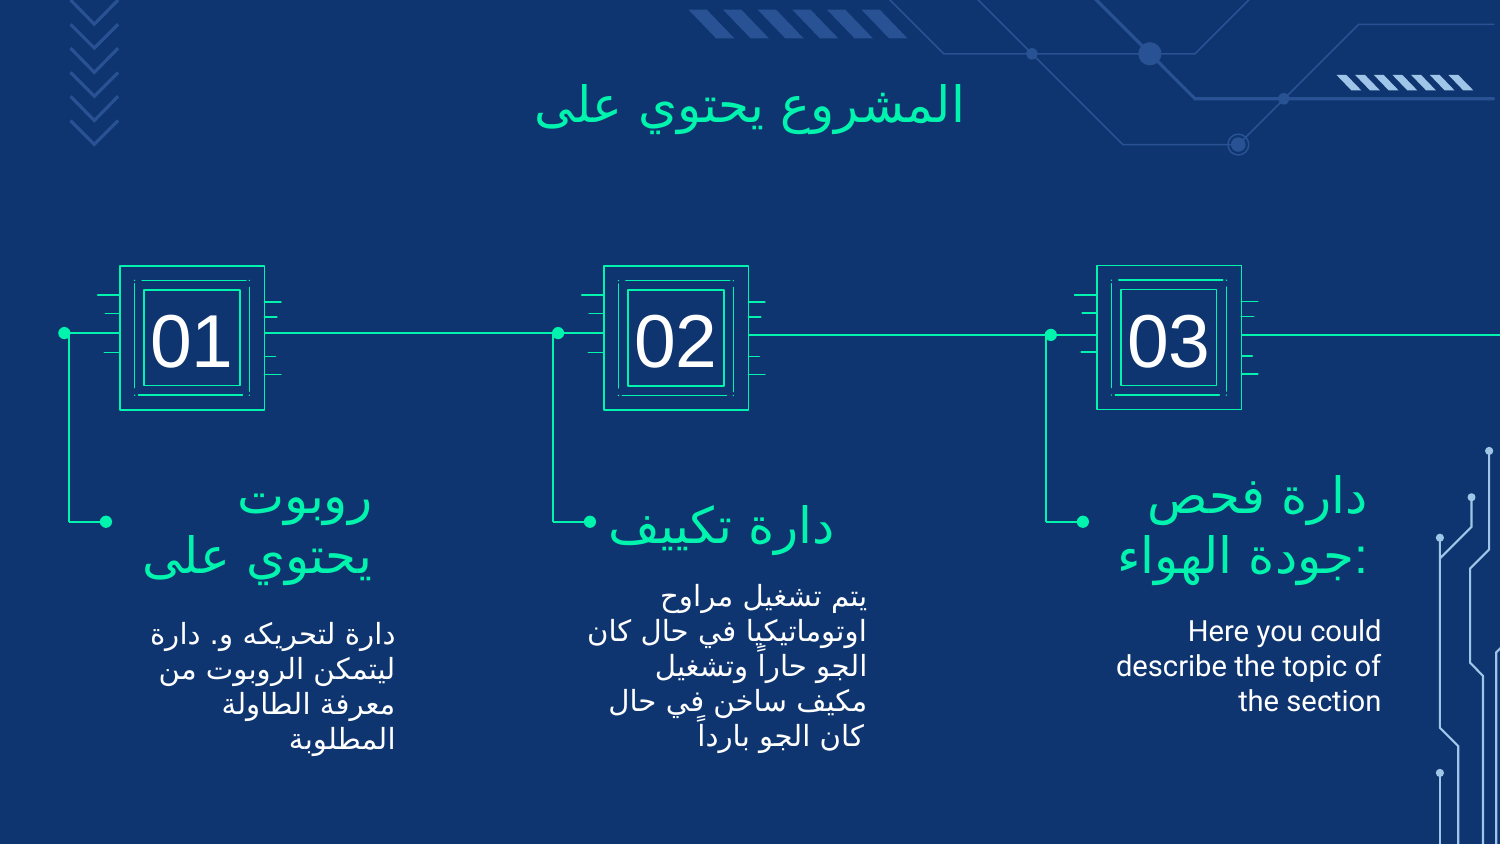

المشروع يحتوي على
01
02
03
روبوت يحتوي على
دارة تكييف
دارة فحص جودة الهواء:
يتم تشغيل مراوح اوتوماتيكيا في حال كان الجو حاراً وتشغيل مكيف ساخن في حال كان الجو بارداً
دارة لتحريكه و. دارة ليتمكن الروبوت من معرفة الطاولة المطلوبة
Here you could describe the topic of the section